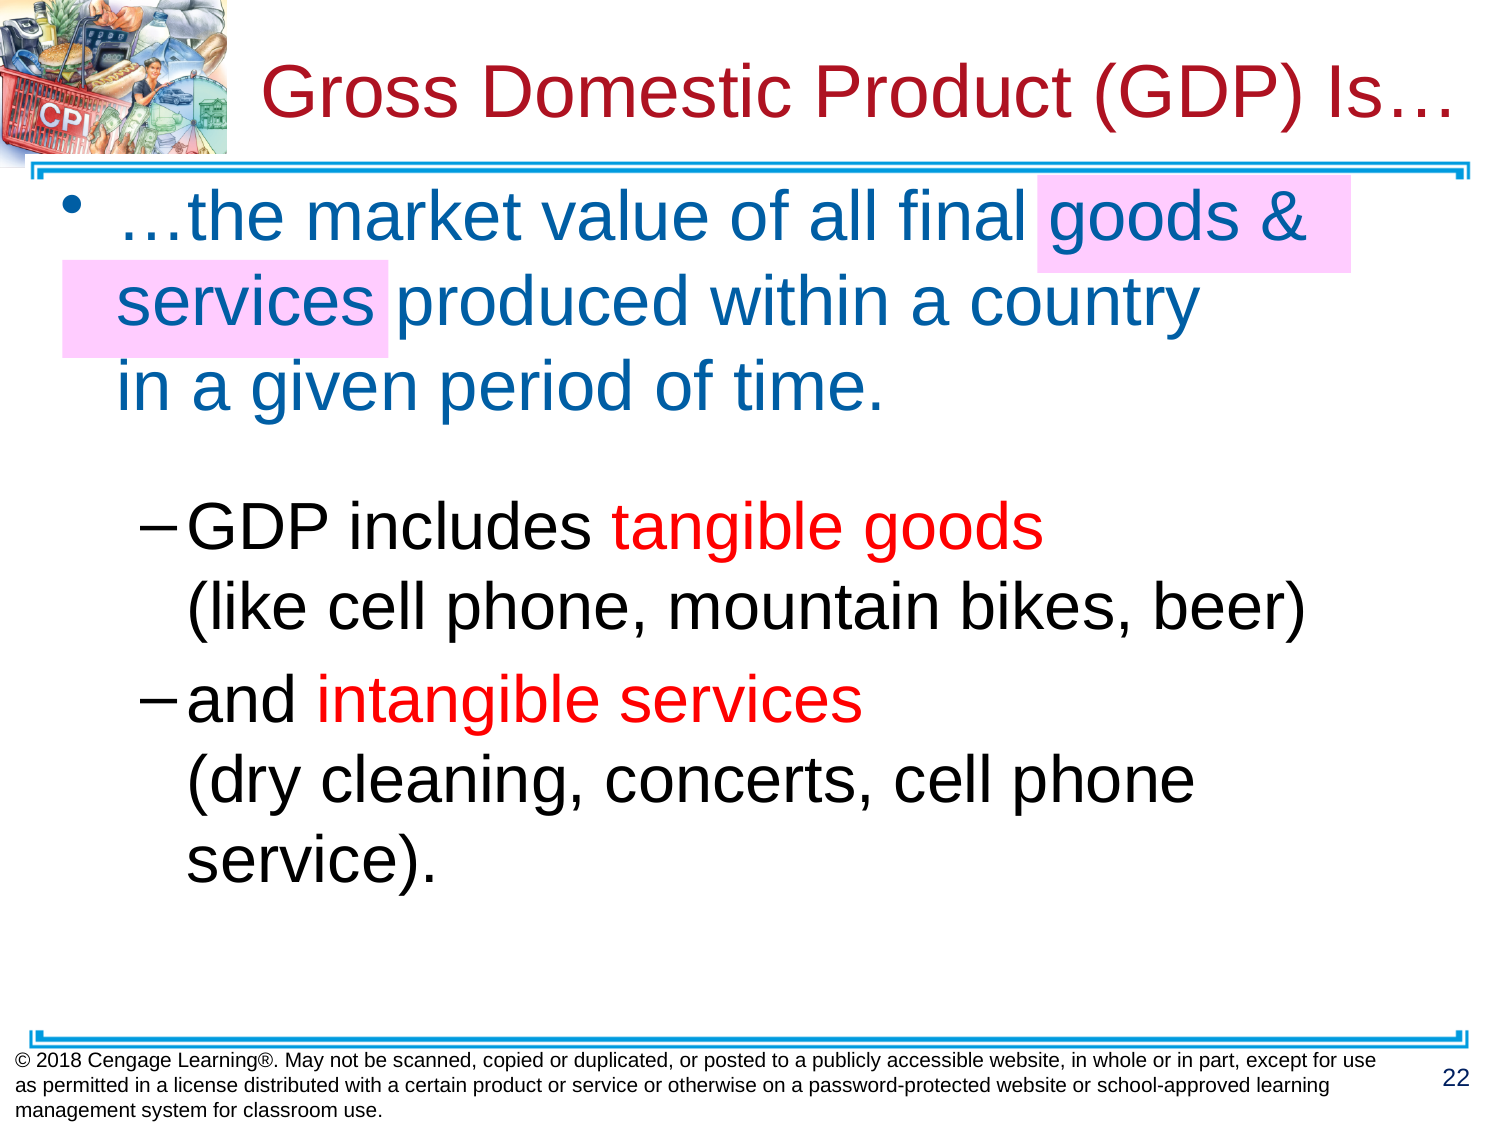

# Gross Domestic Product (GDP) Is…
…the market value of all final goods & services produced within a country
in a given period of time.

GDP includes tangible goods
(like cell phone, mountain bikes, beer)
and intangible services
(dry cleaning, concerts, cell phone service).
© 2018 Cengage Learning®. May not be scanned, copied or duplicated, or posted to a publicly accessible website, in whole or in part, except for use as permitted in a license distributed with a certain product or service or otherwise on a password-protected website or school-approved learning management system for classroom use.
22